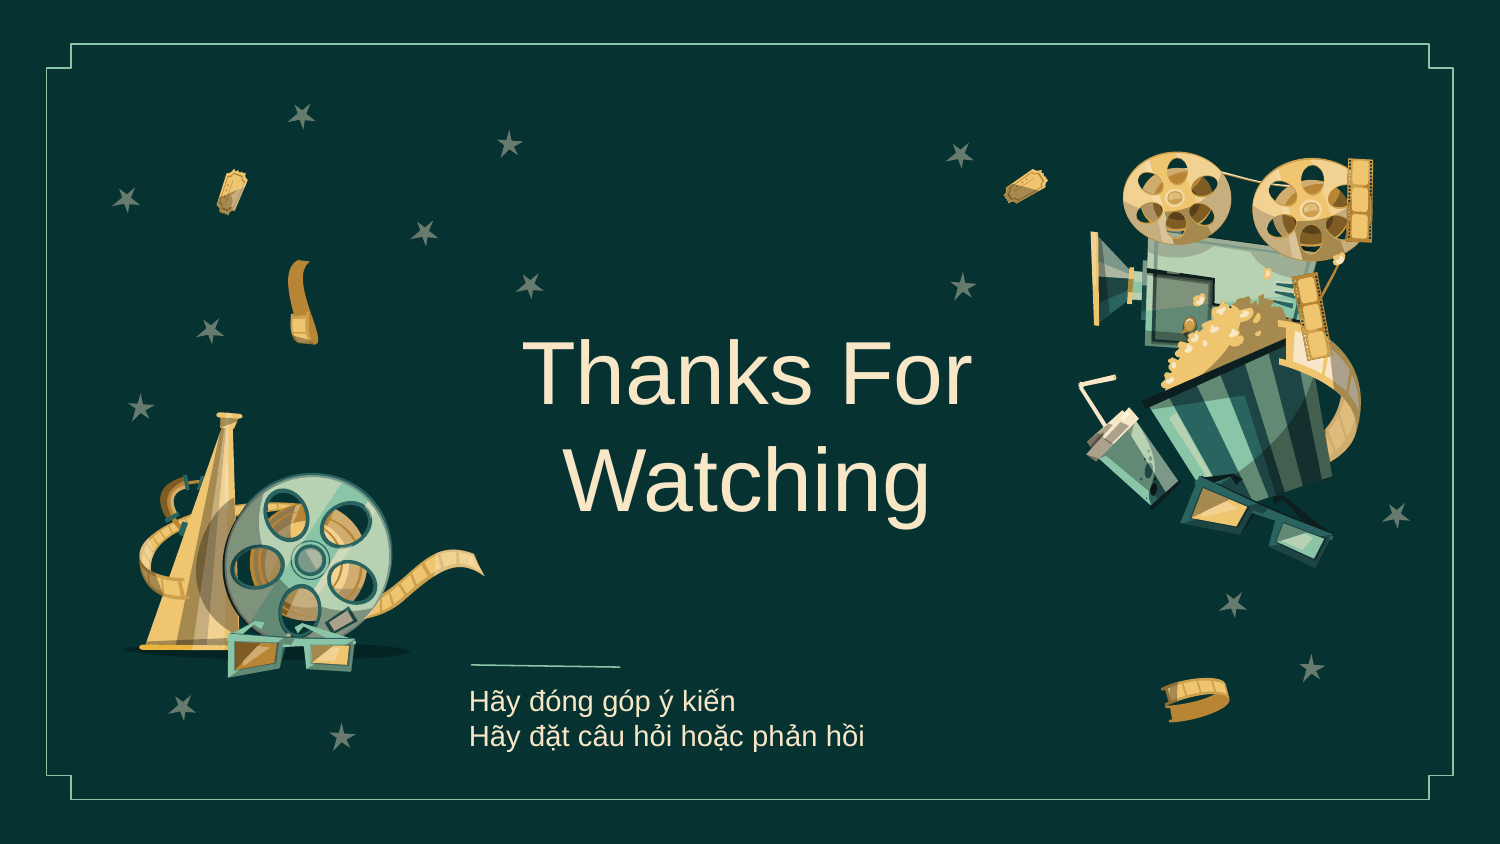

Thanks For Watching

Hãy đóng góp ý kiến
Hãy đặt câu hỏi hoặc phản hồi